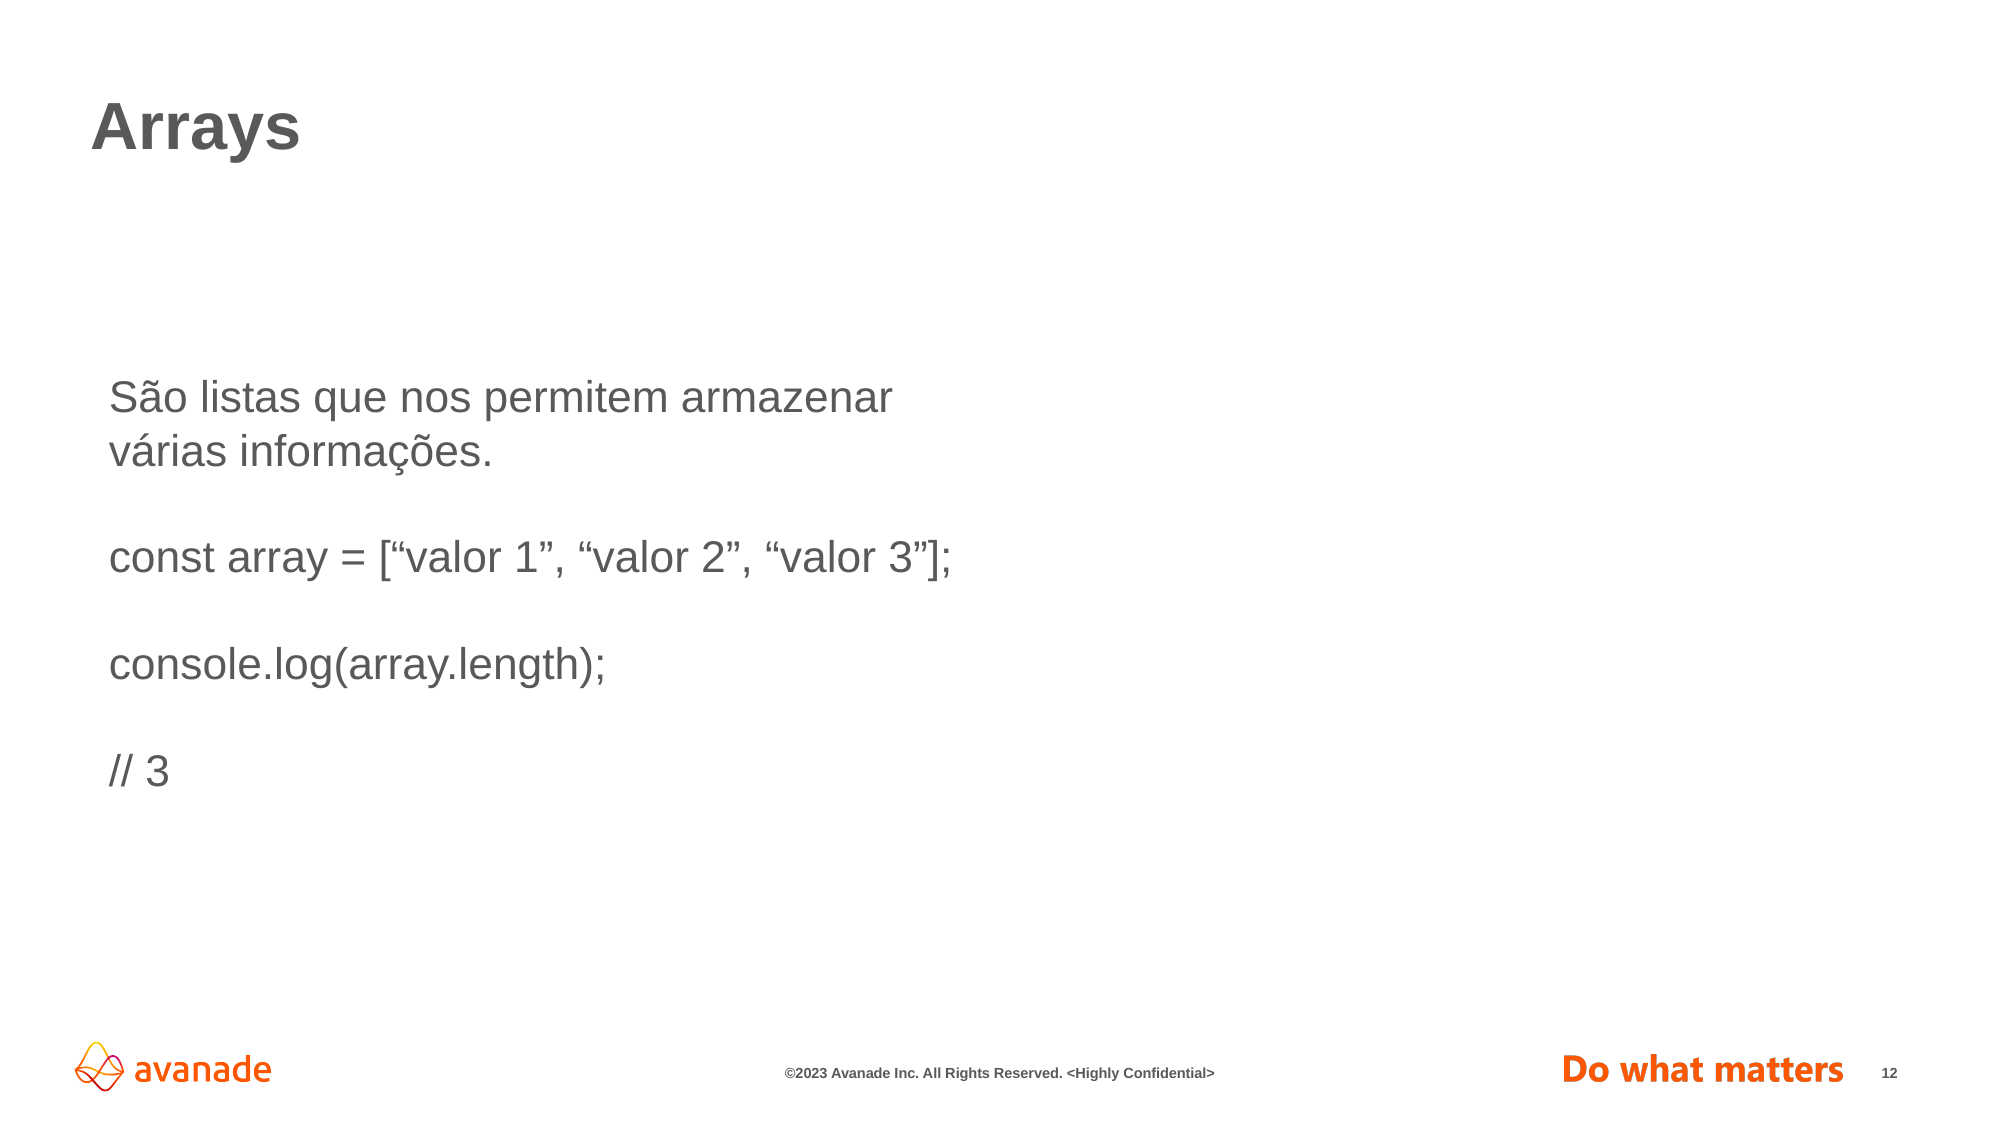

# Arrays

São listas que nos permitem armazenar várias informações.

const array = [“valor 1”, “valor 2”, “valor 3”];

console.log(array.length);

// 3